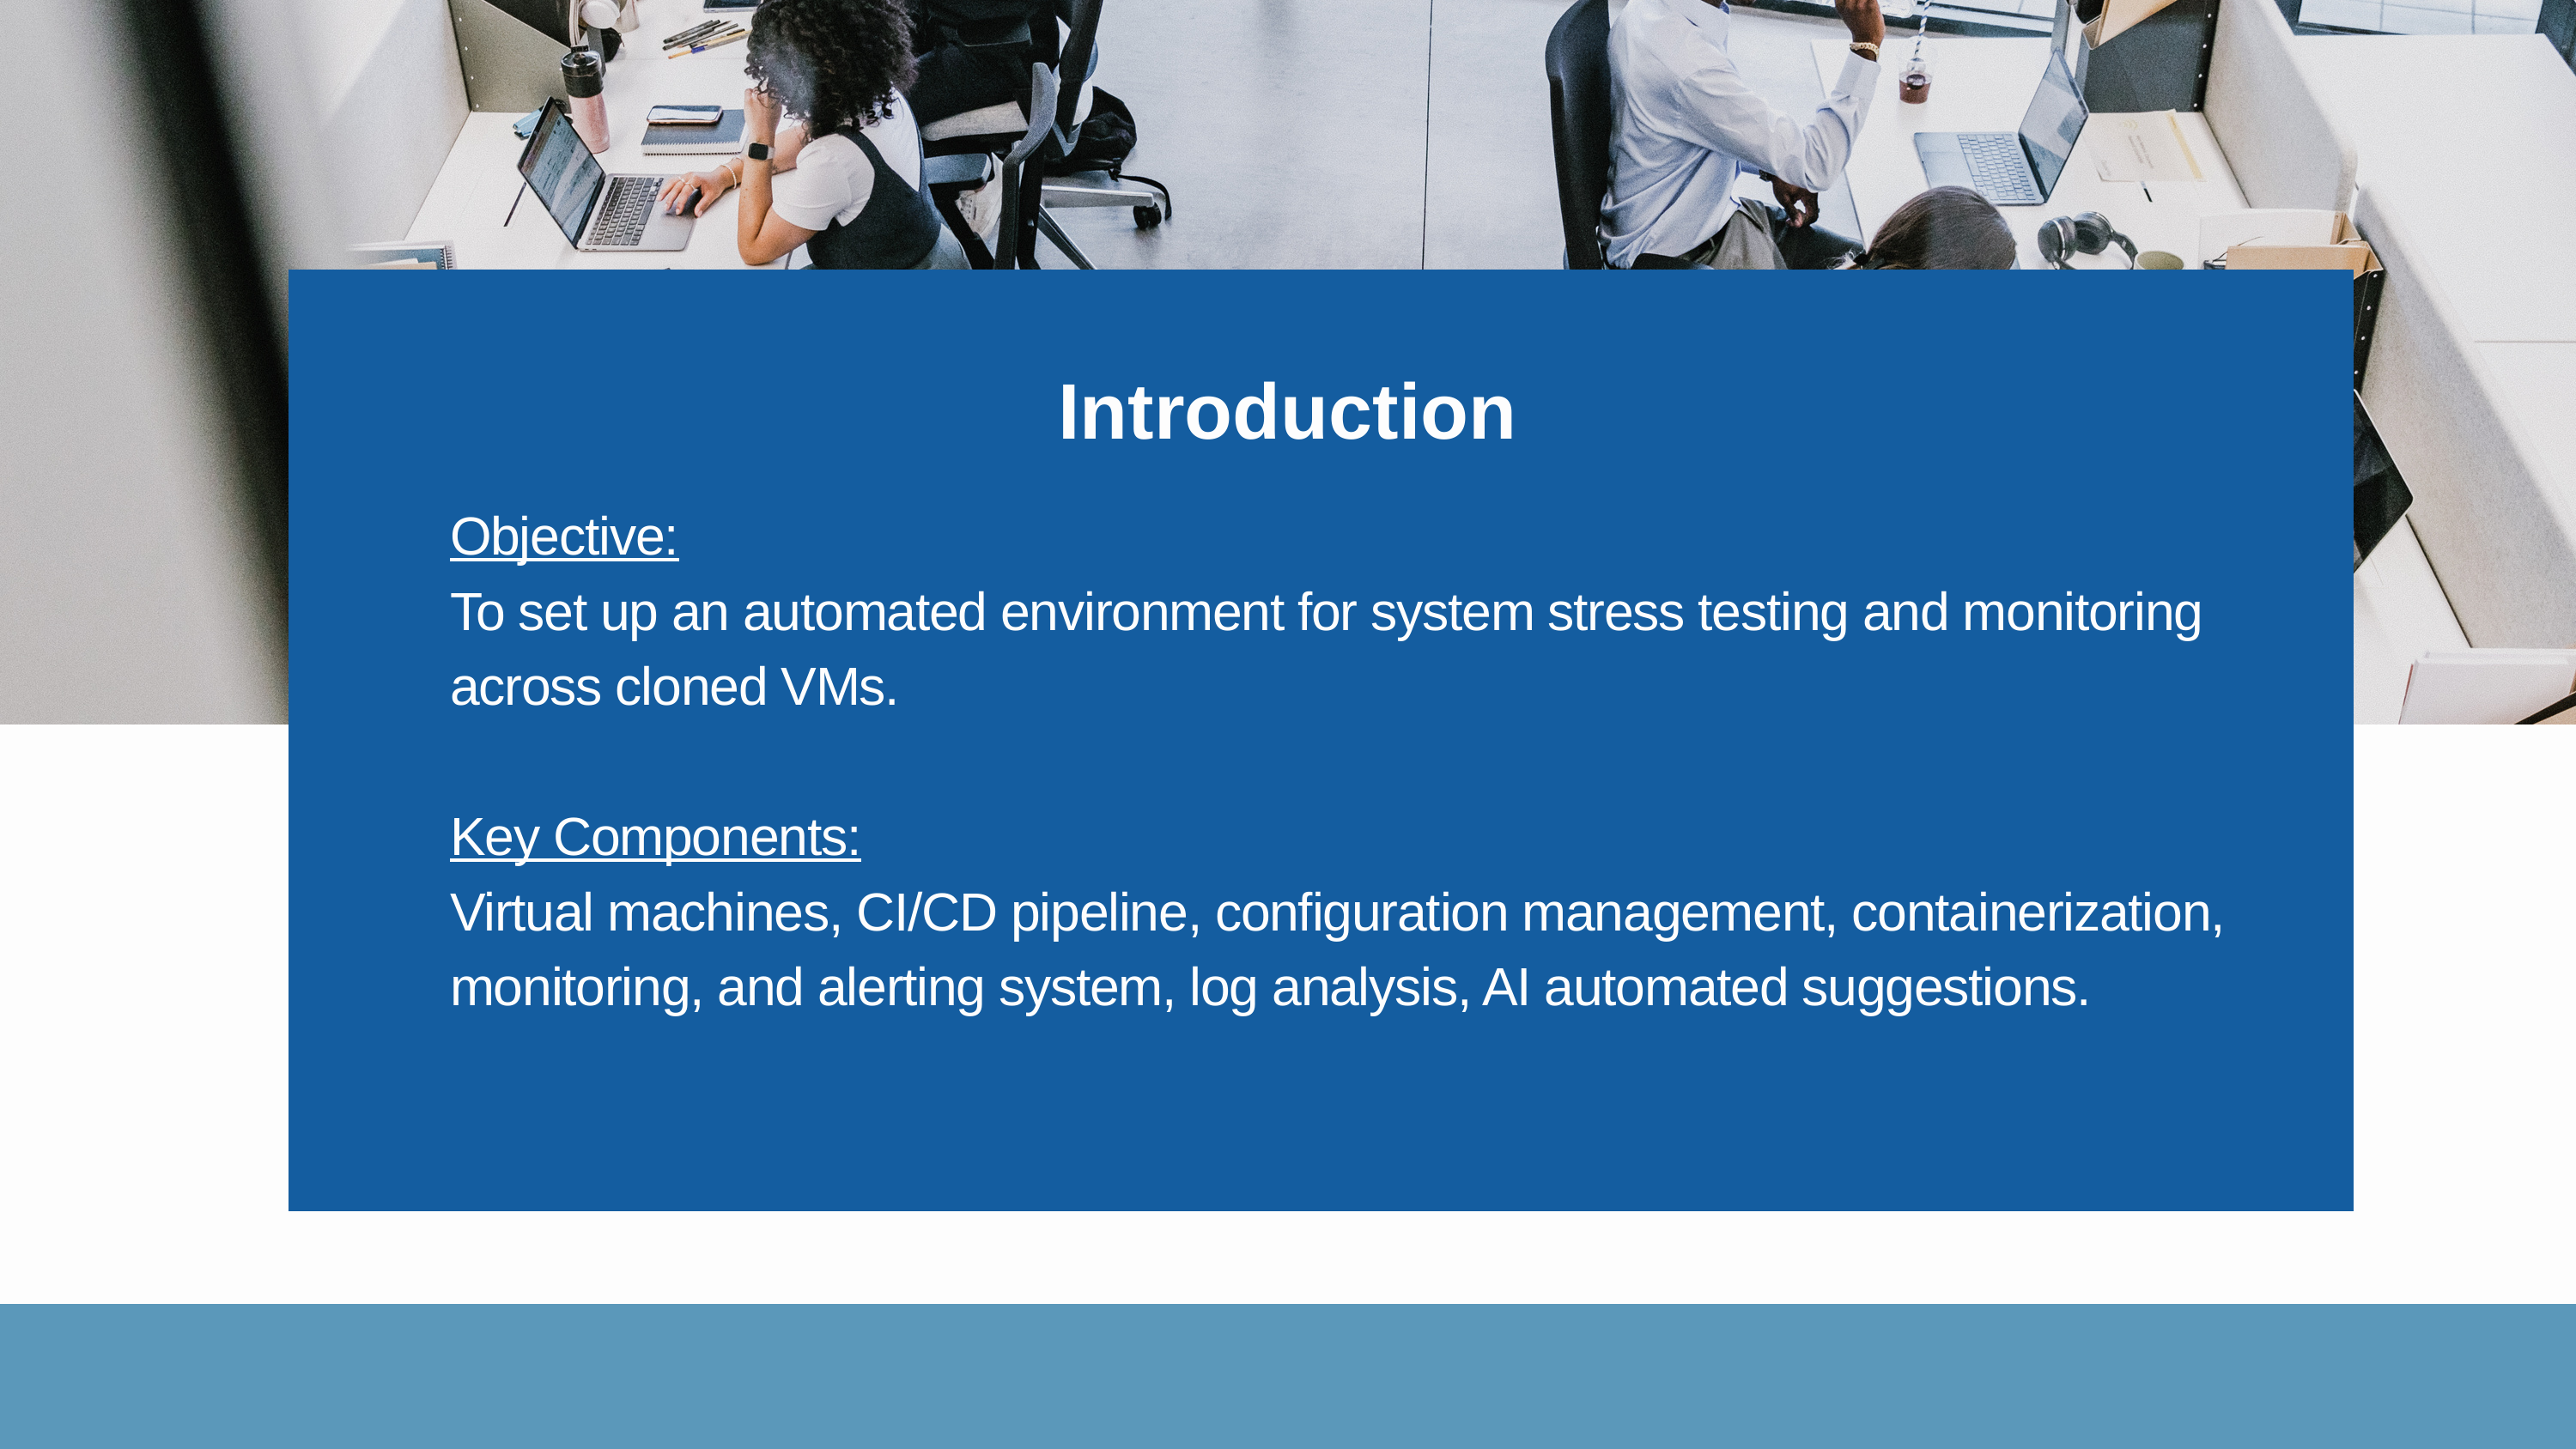

Introduction
Objective:
To set up an automated environment for system stress testing and monitoring across cloned VMs.

Key Components:
Virtual machines, CI/CD pipeline, configuration management, containerization, monitoring, and alerting system, log analysis, AI automated suggestions.